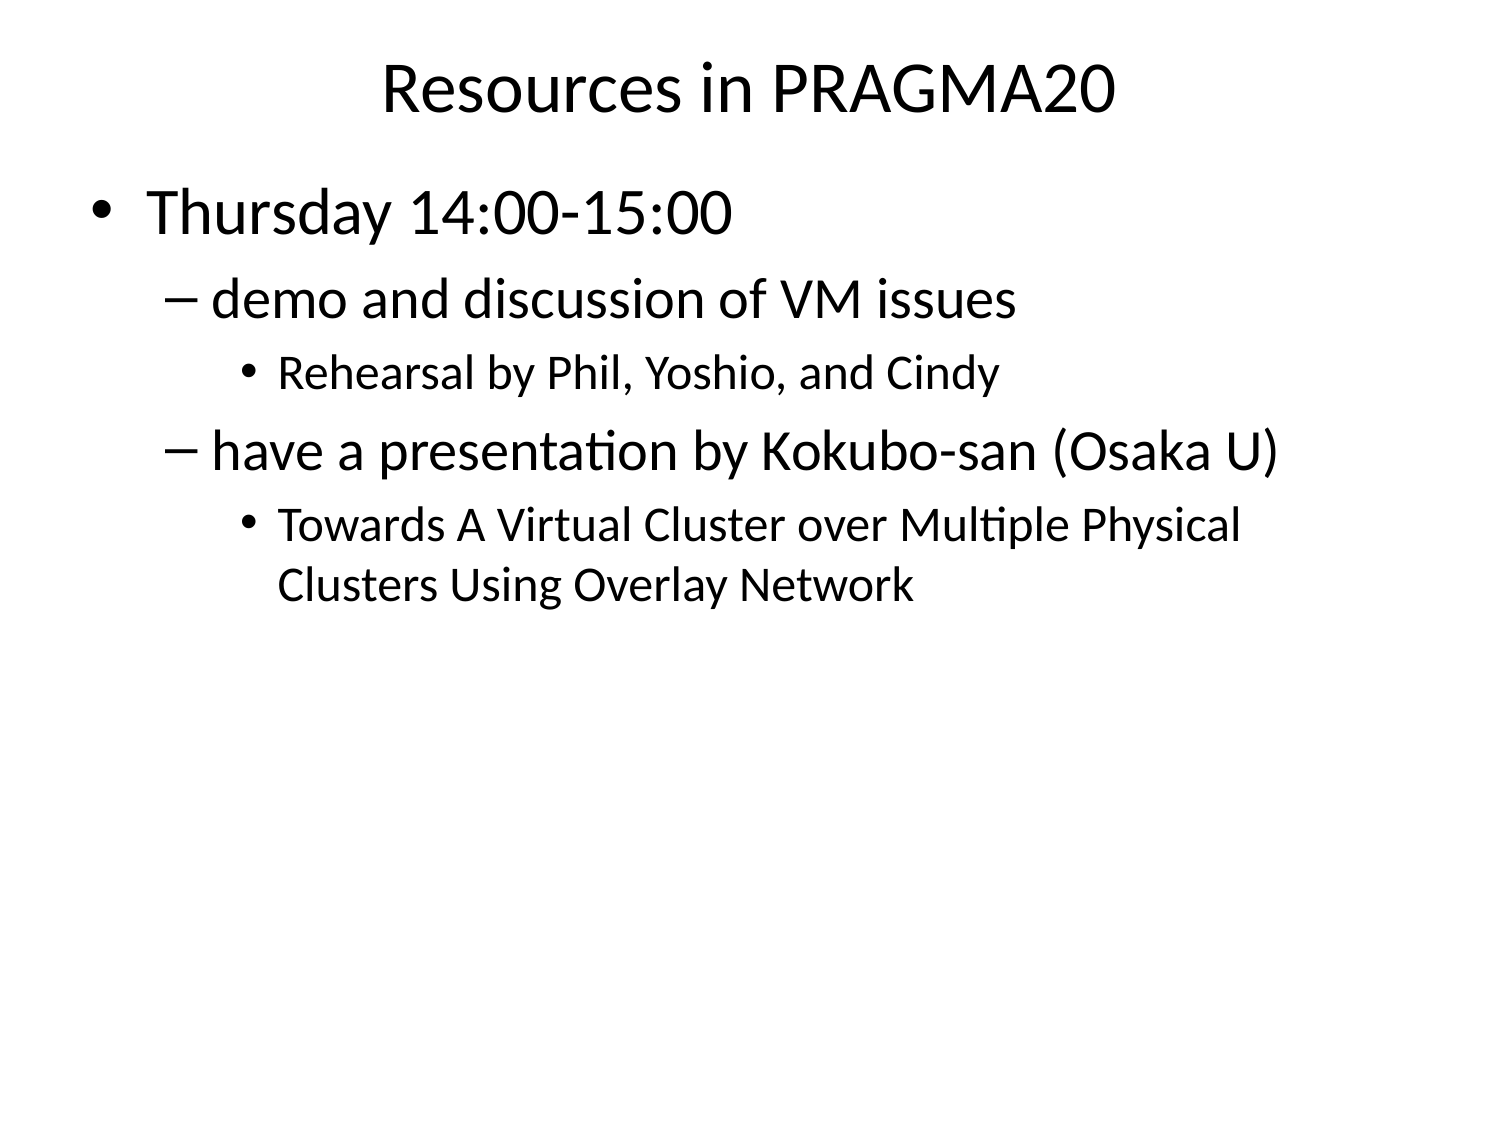

# Resources in PRAGMA20
Thursday 14:00-15:00
demo and discussion of VM issues
Rehearsal by Phil, Yoshio, and Cindy
have a presentation by Kokubo-san (Osaka U)
Towards A Virtual Cluster over Multiple Physical Clusters Using Overlay Network